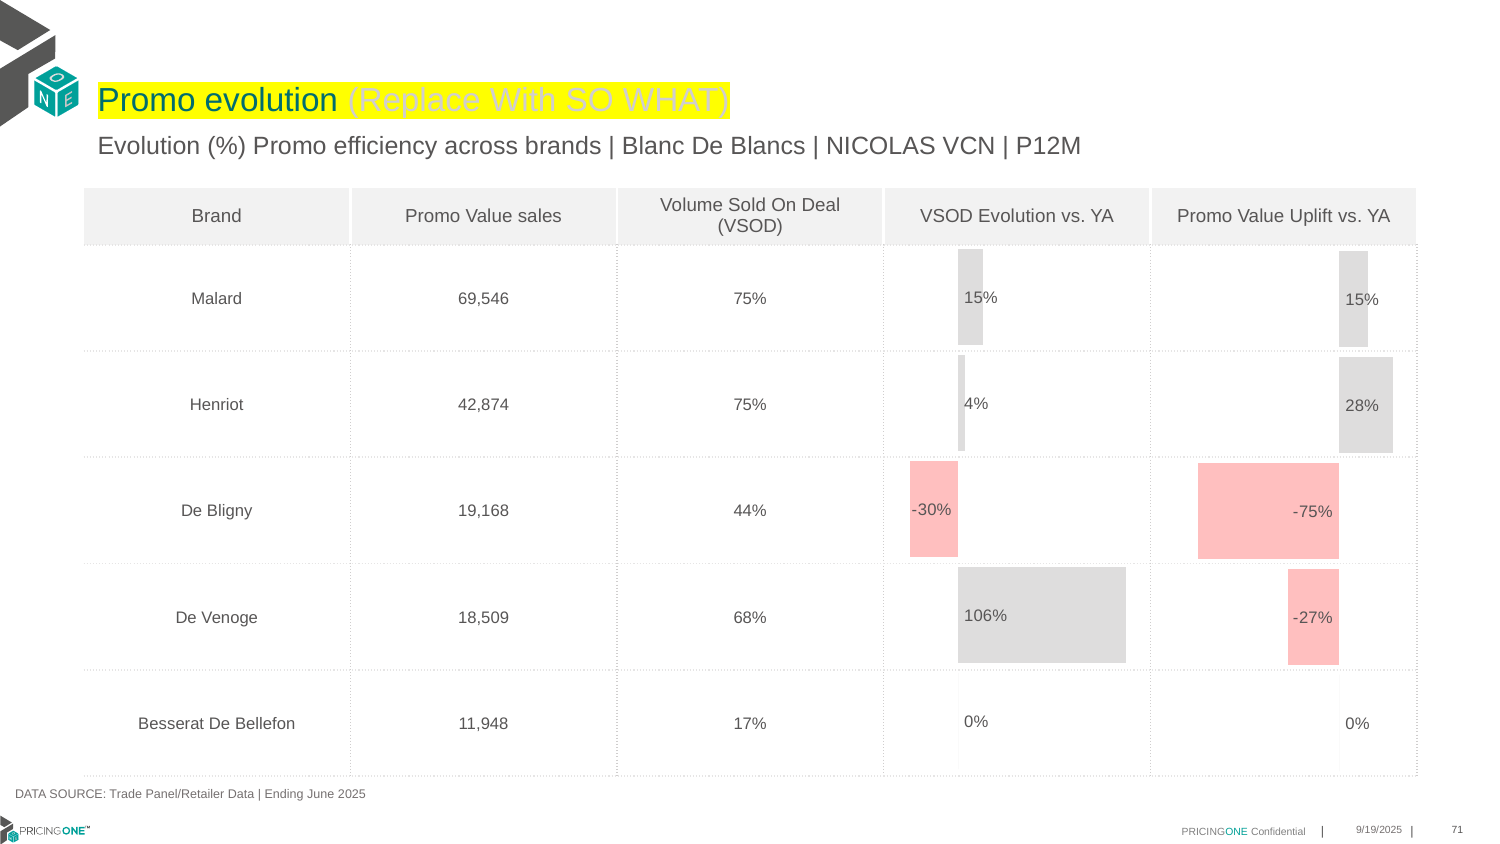

# Promo evolution (Replace With SO WHAT)
Evolution (%) Promo efficiency across brands | Blanc De Blancs | NICOLAS VCN | P12M
| Brand | Promo Value sales | Volume Sold On Deal (VSOD) | VSOD Evolution vs. YA | Promo Value Uplift vs. YA |
| --- | --- | --- | --- | --- |
| Malard | 69,546 | 75% |  |  |
| Henriot | 42,874 | 75% |  |  |
| De Bligny | 19,168 | 44% |  |  |
| De Venoge | 18,509 | 68% |  |  |
| Besserat De Bellefon | 11,948 | 17% |  |  |

### Chart

| Category | VSOD Evaluation vs YA |
|---|---|
| Malard | 0.15399999999999991 |
| Henriot | 0.04200000000000004 |
| De Bligny | -0.30200000000000005 |
| De Venoge | 1.061 |
| Besserat De Bellefon | 0.0 |

### Chart

| Category | Promo Value Uplift vs YA |
|---|---|
| Malard | 0.15122686754871184 |
| Henriot | 0.2811791925795919 |
| De Bligny | -0.7516240930076639 |
| De Venoge | -0.2738718553714915 |
| Besserat De Bellefon | 0.0 |
DATA SOURCE: Trade Panel/Retailer Data | Ending June 2025

9/19/2025
71